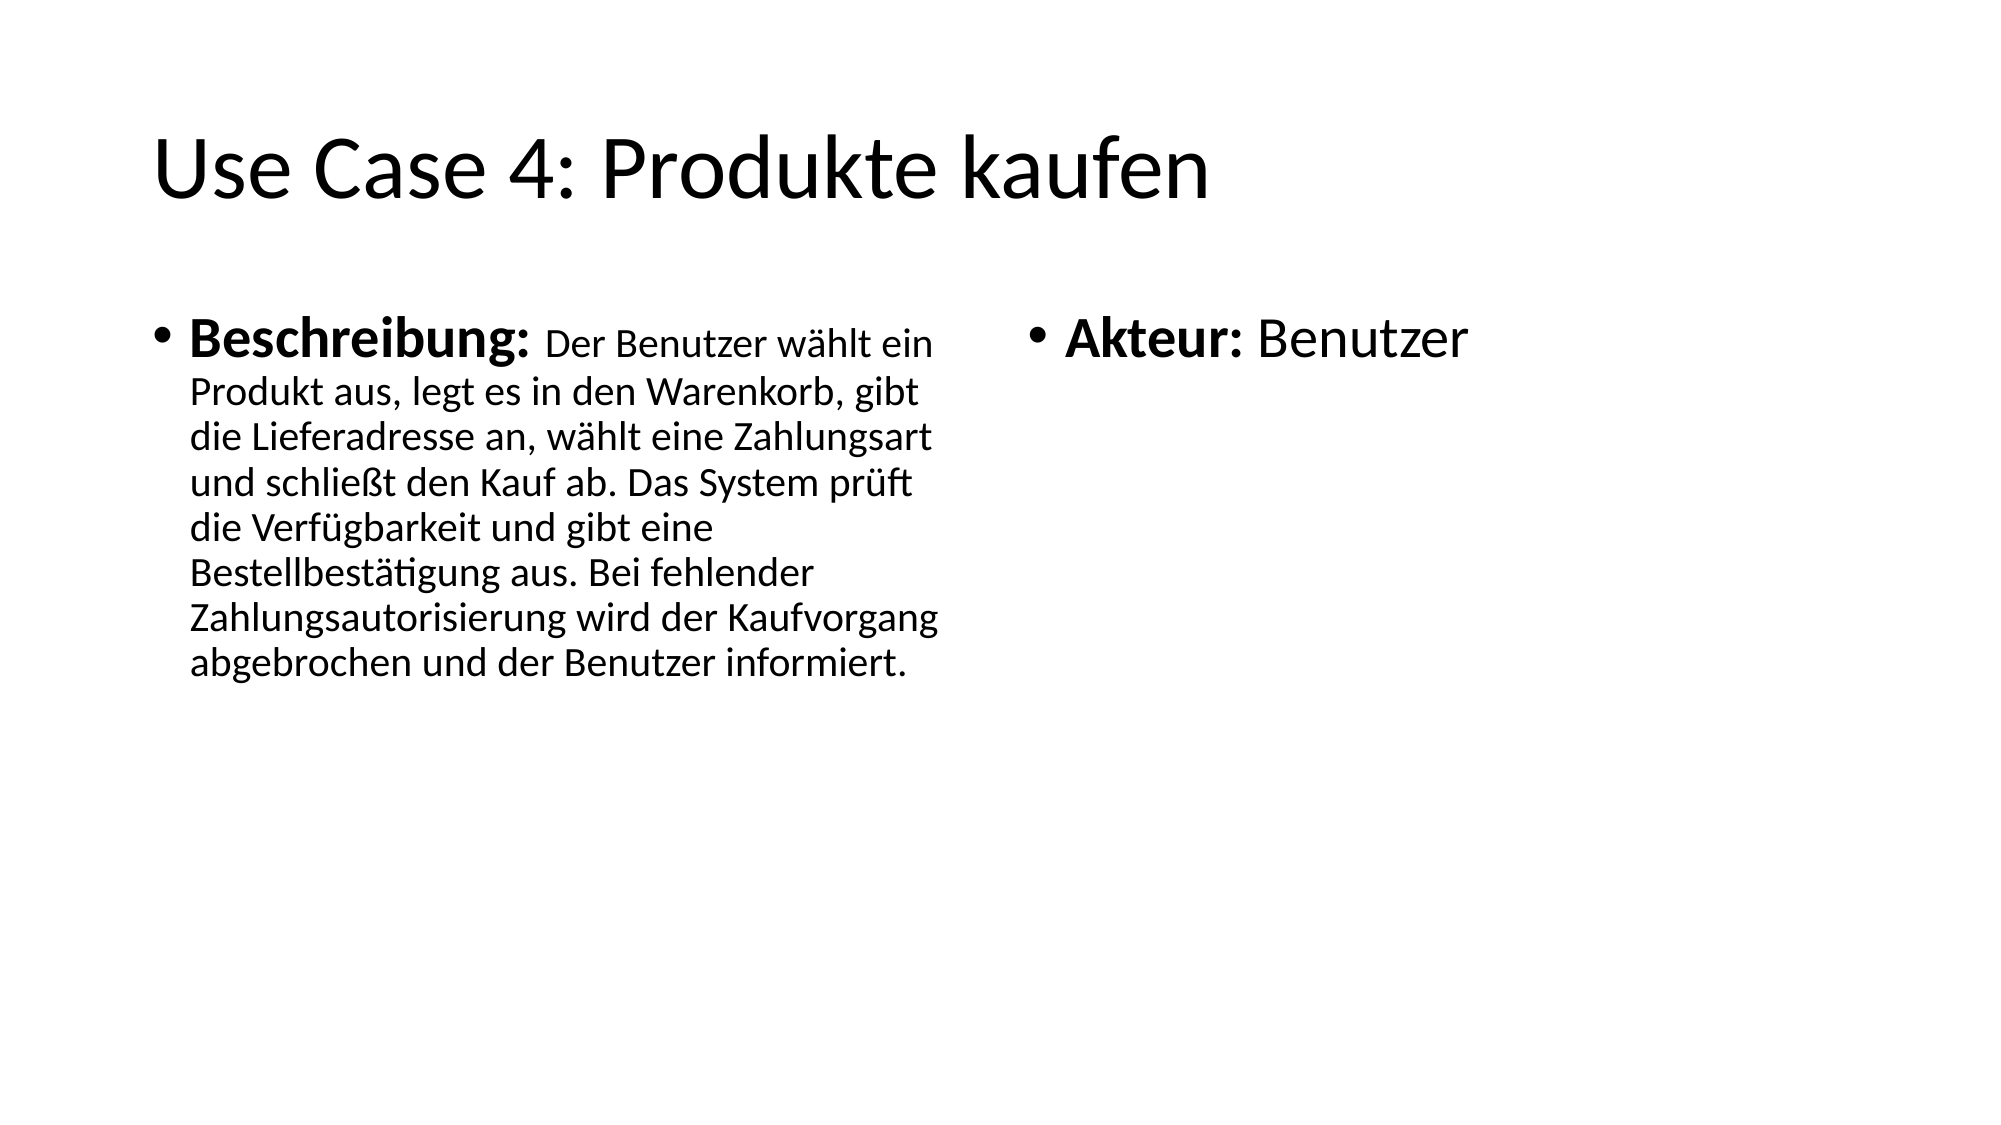

# Use Case 4: Produkte kaufen
Beschreibung: Der Benutzer wählt ein Produkt aus, legt es in den Warenkorb, gibt die Lieferadresse an, wählt eine Zahlungsart und schließt den Kauf ab. Das System prüft die Verfügbarkeit und gibt eine Bestellbestätigung aus. Bei fehlender Zahlungsautorisierung wird der Kaufvorgang abgebrochen und der Benutzer informiert.
Akteur: Benutzer